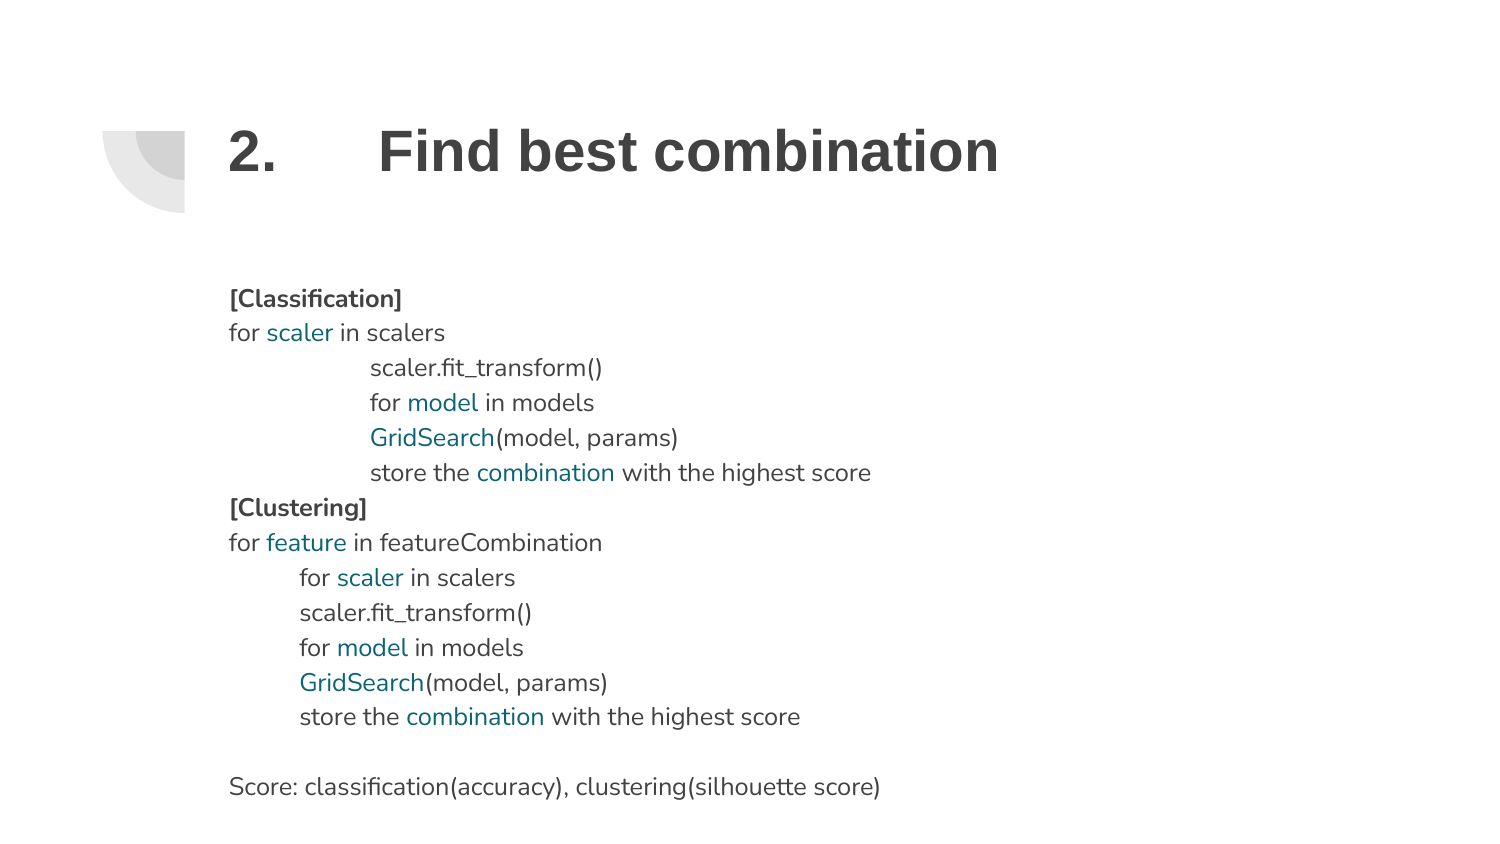

# 2.	Find best combination
[Classification]
for scaler in scalers
	scaler.fit_transform()
	for model in models
		GridSearch(model, params)
		store the combination with the highest score
[Clustering]
for feature in featureCombination
for scaler in scalers
	scaler.fit_transform()
	for model in models
		GridSearch(model, params)
		store the combination with the highest score

Score: classification(accuracy), clustering(silhouette score)